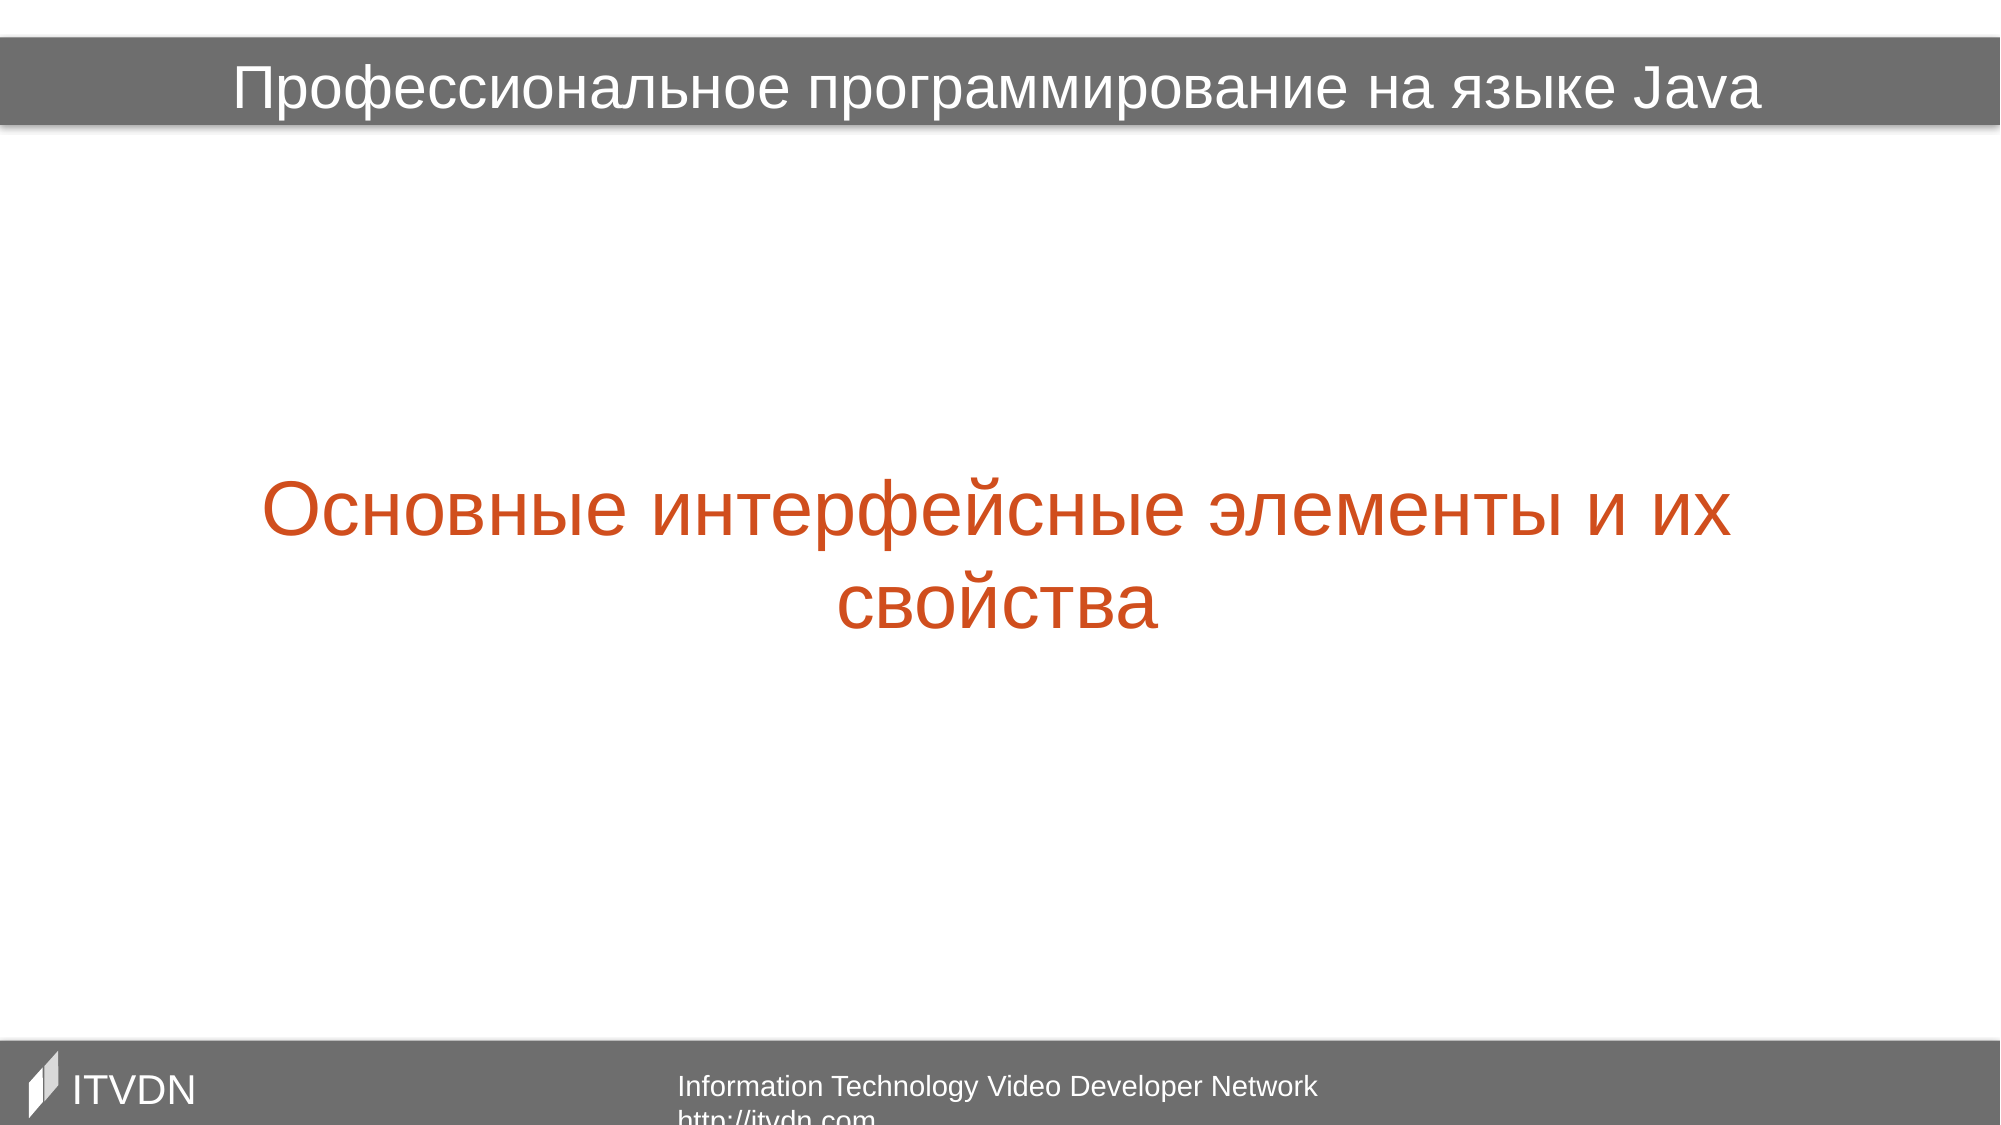

Профессиональное программирование на языке Java
Основные интерфейсные элементы и их свойства

ITVDN
Information Technology Video Developer Network                                                       http://itvdn.com